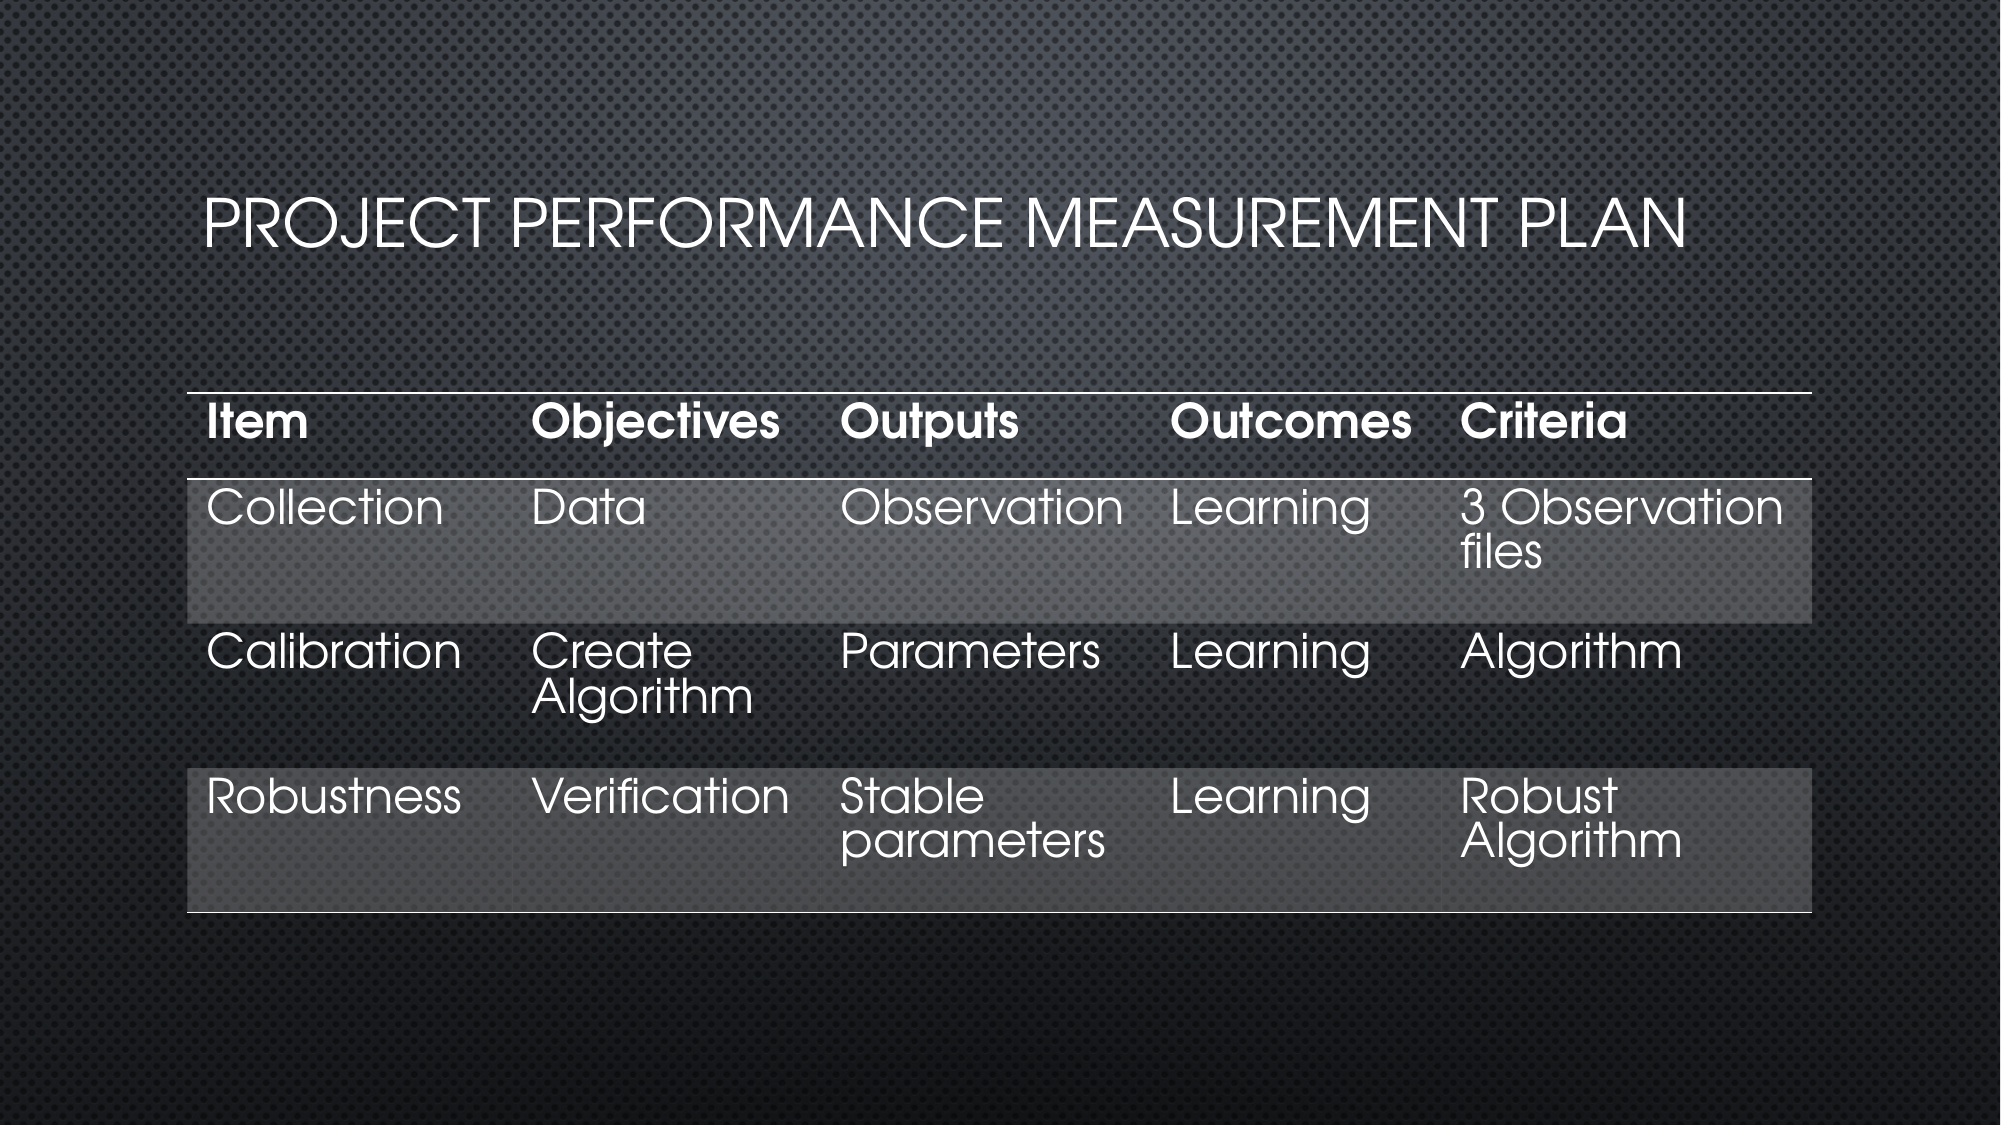

# Project performance measurement plan
| Item | Objectives | Outputs | Outcomes | Criteria |
| --- | --- | --- | --- | --- |
| Collection | Data | Observation | Learning | 3 Observation files |
| Calibration | Create Algorithm | Parameters | Learning | Algorithm |
| Robustness | Verification | Stable parameters | Learning | Robust Algorithm |